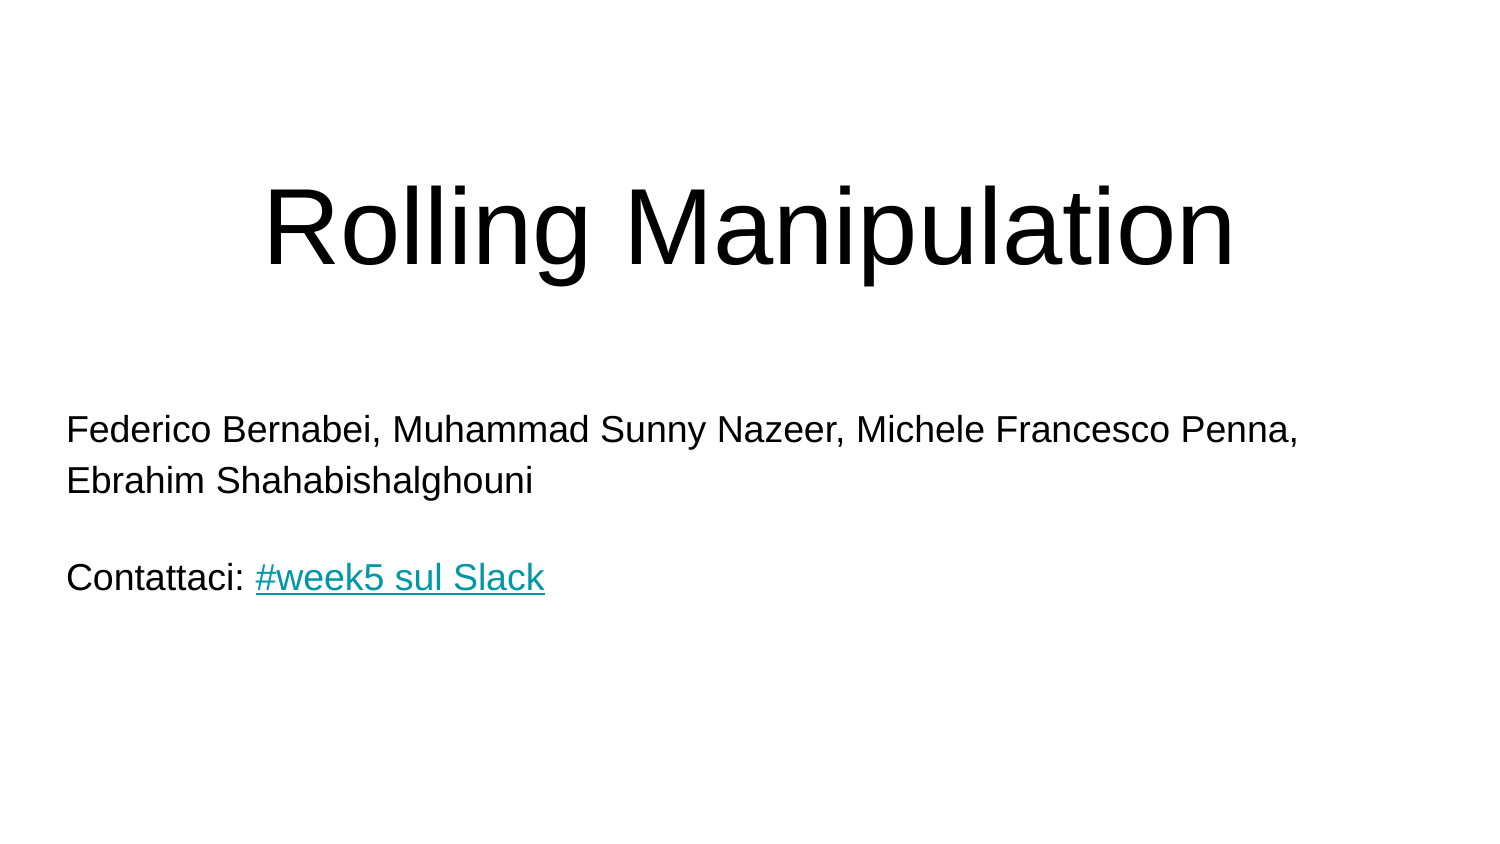

# Rolling Manipulation
Federico Bernabei, Muhammad Sunny Nazeer, Michele Francesco Penna, Ebrahim Shahabishalghouni
Contattaci: #week5 sul Slack